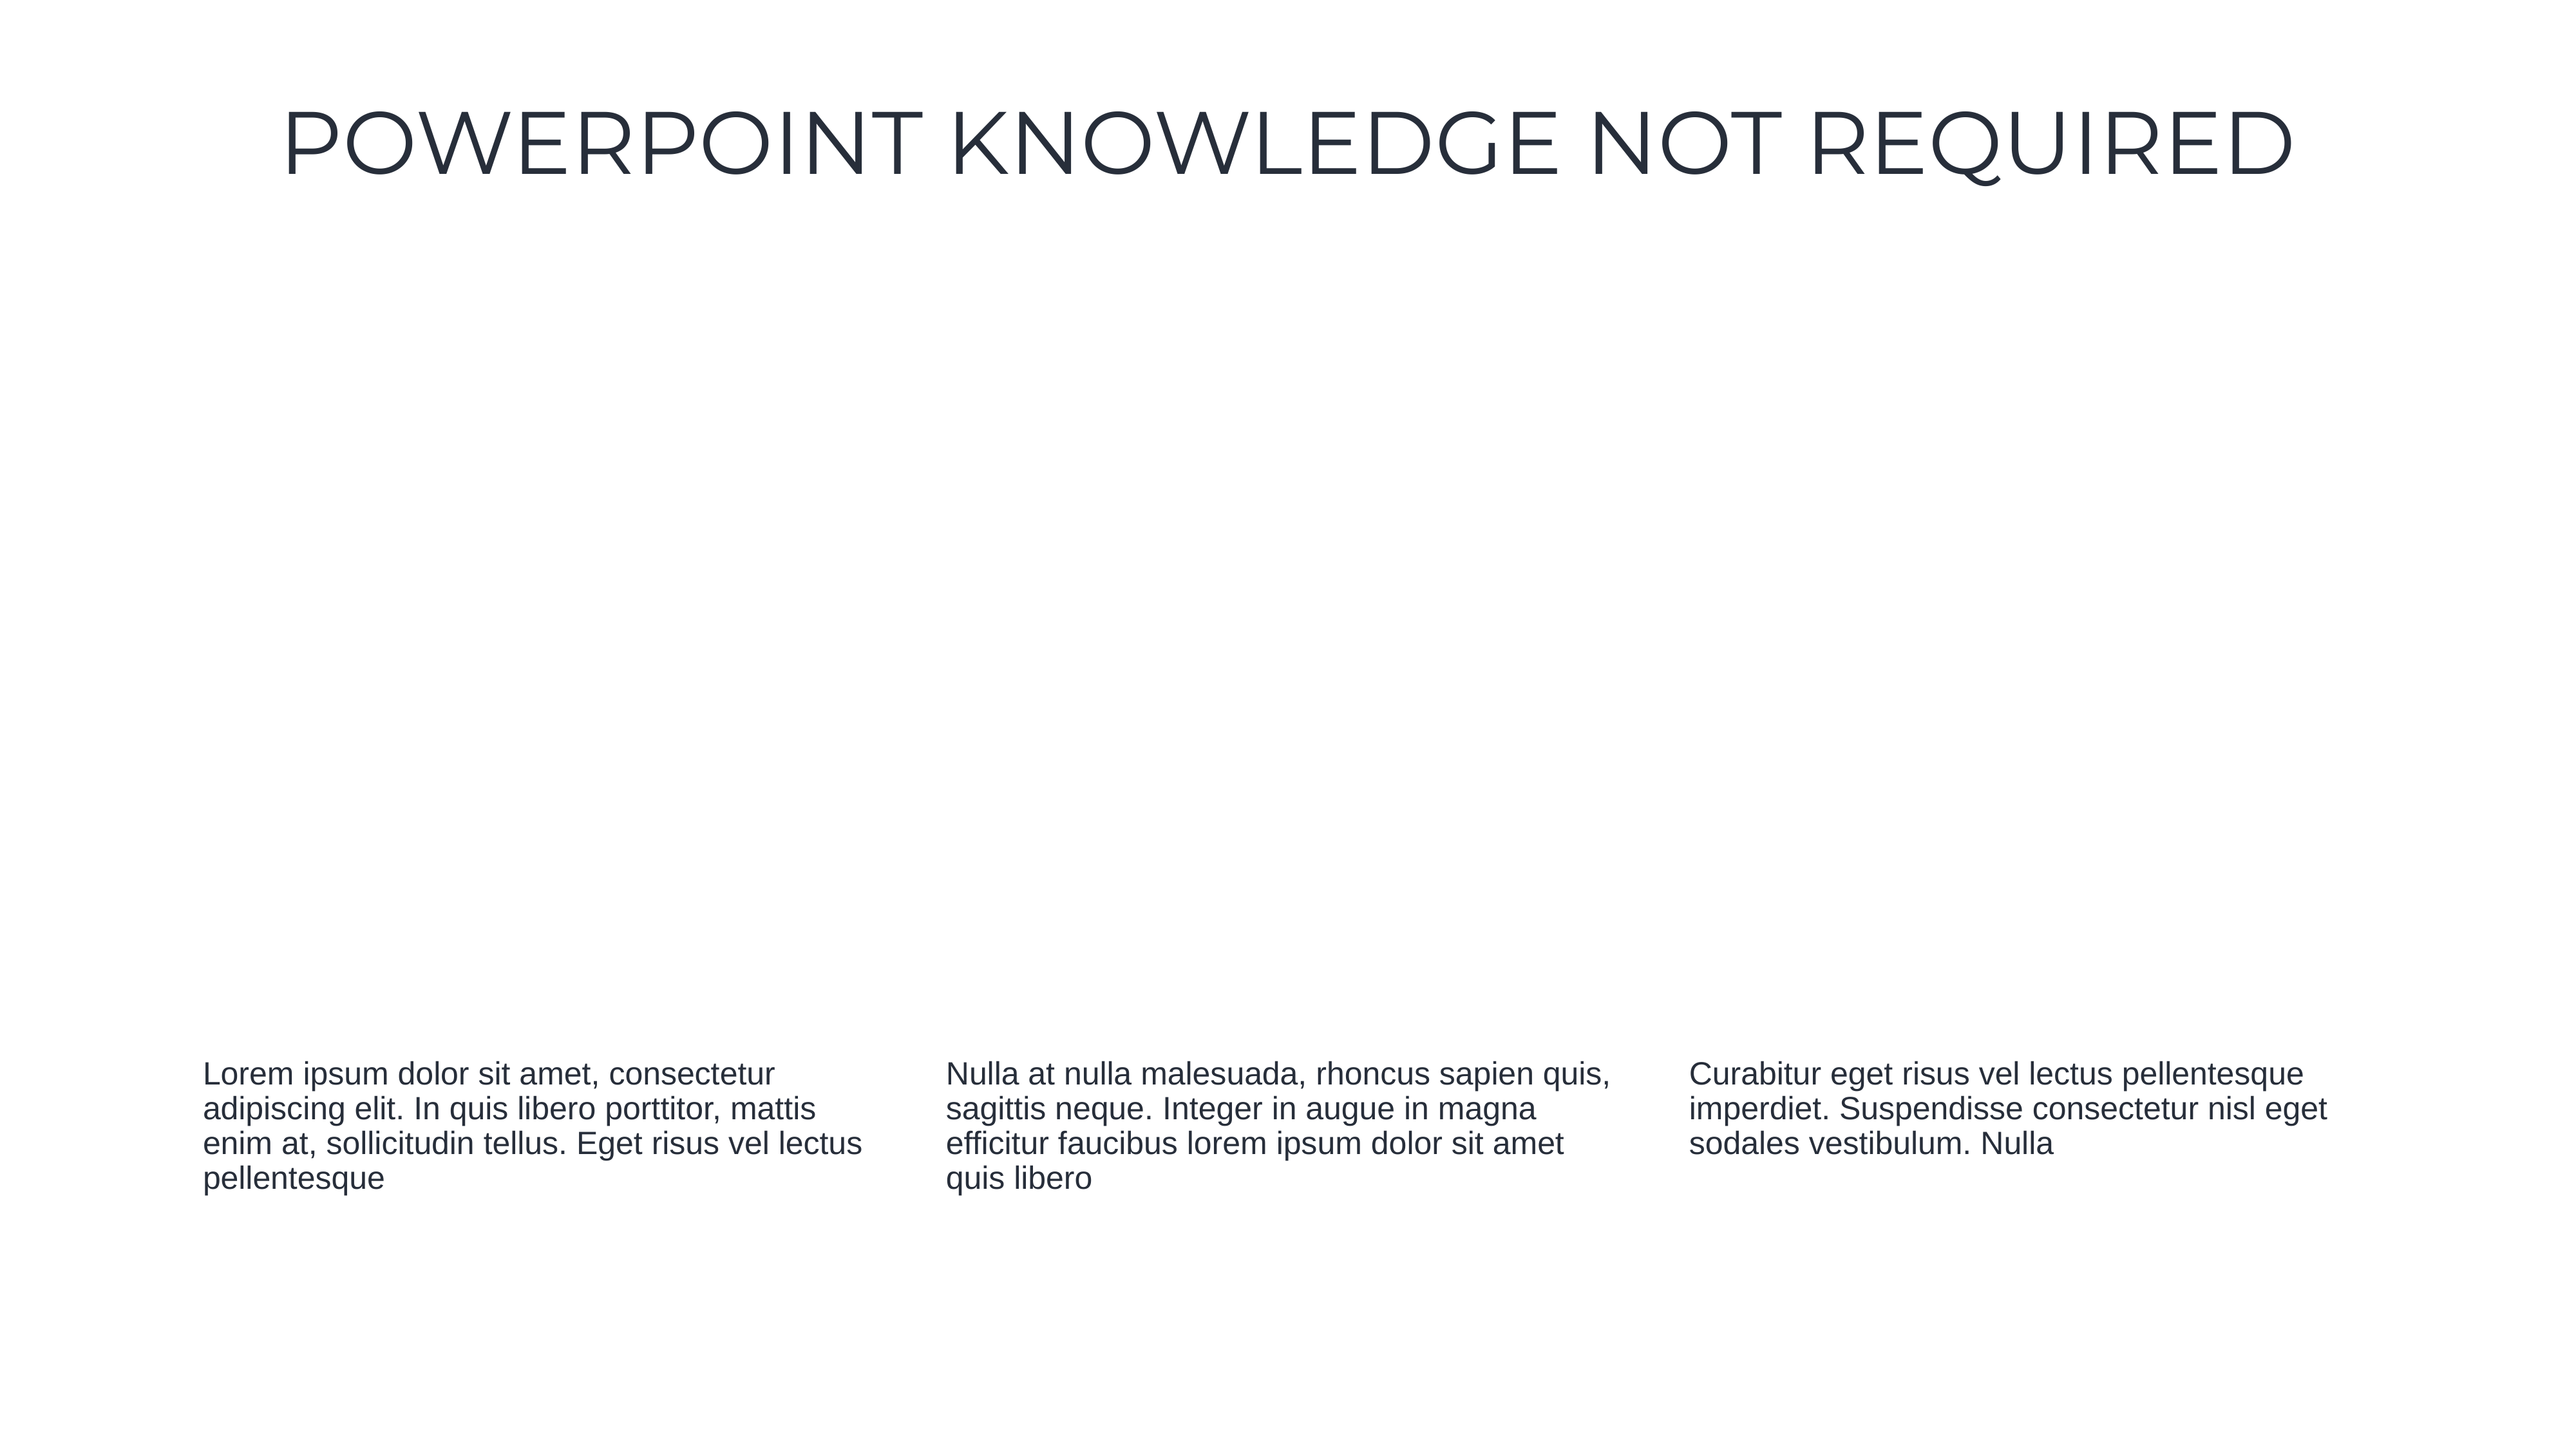

# POWERPOINT KNOWLEDGE NOT REQUIRED

Lorem ipsum dolor sit amet, consectetur adipiscing elit. In quis libero porttitor, mattis enim at, sollicitudin tellus. Eget risus vel lectus pellentesque
Nulla at nulla malesuada, rhoncus sapien quis, sagittis neque. Integer in augue in magna efficitur faucibus lorem ipsum dolor sit amet quis libero
Curabitur eget risus vel lectus pellentesque imperdiet. Suspendisse consectetur nisl eget sodales vestibulum. Nulla